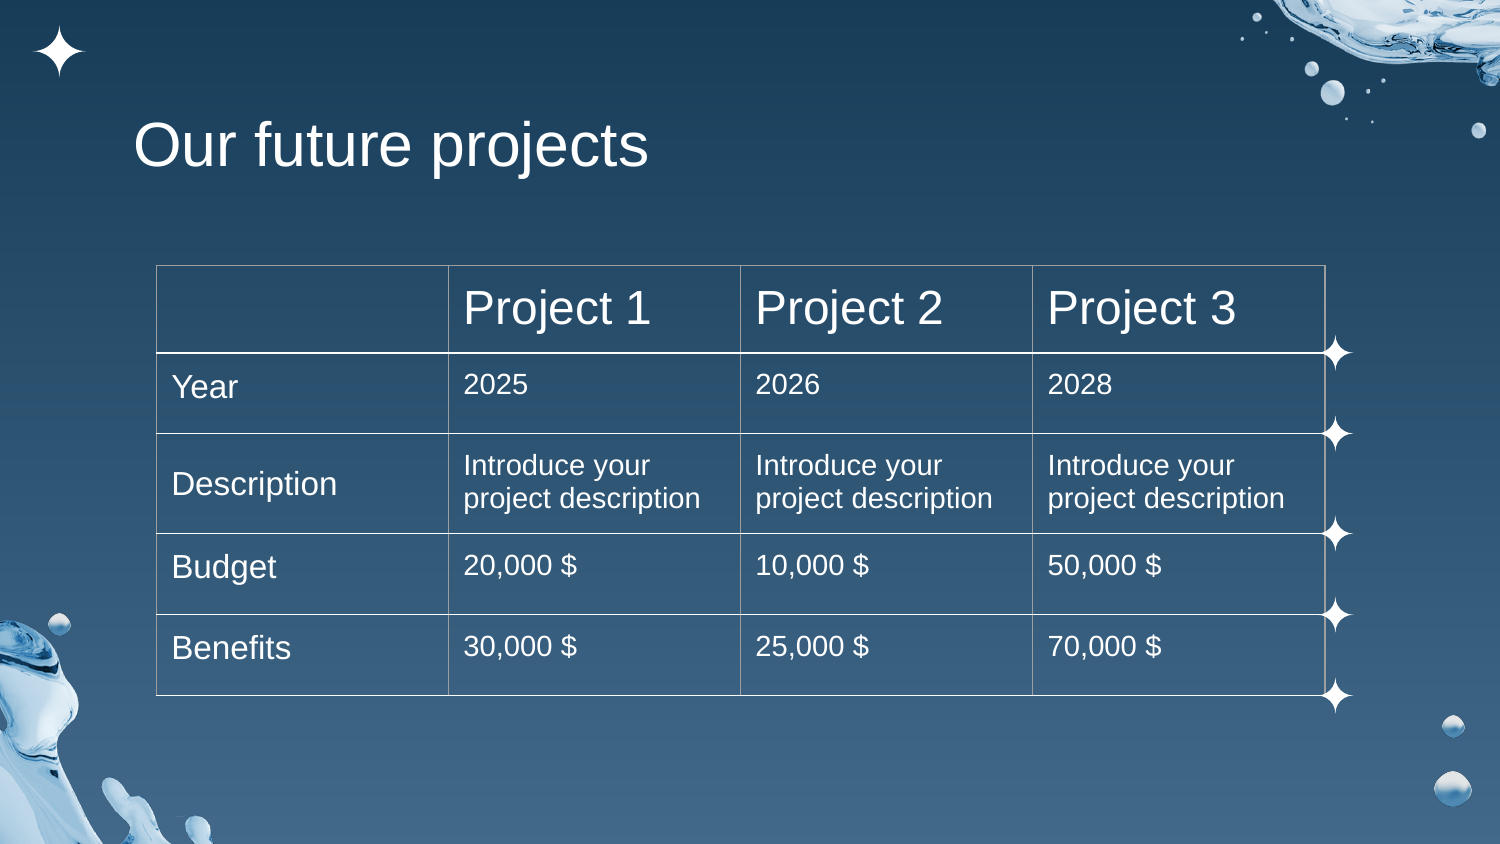

# Our future projects
|  | Project 1 | Project 2 | Project 3 |
| --- | --- | --- | --- |
| Year | 2025 | 2026 | 2028 |
| Description | Introduce your project description | Introduce your project description | Introduce your project description |
| Budget | 20,000 $ | 10,000 $ | 50,000 $ |
| Benefits | 30,000 $ | 25,000 $ | 70,000 $ |